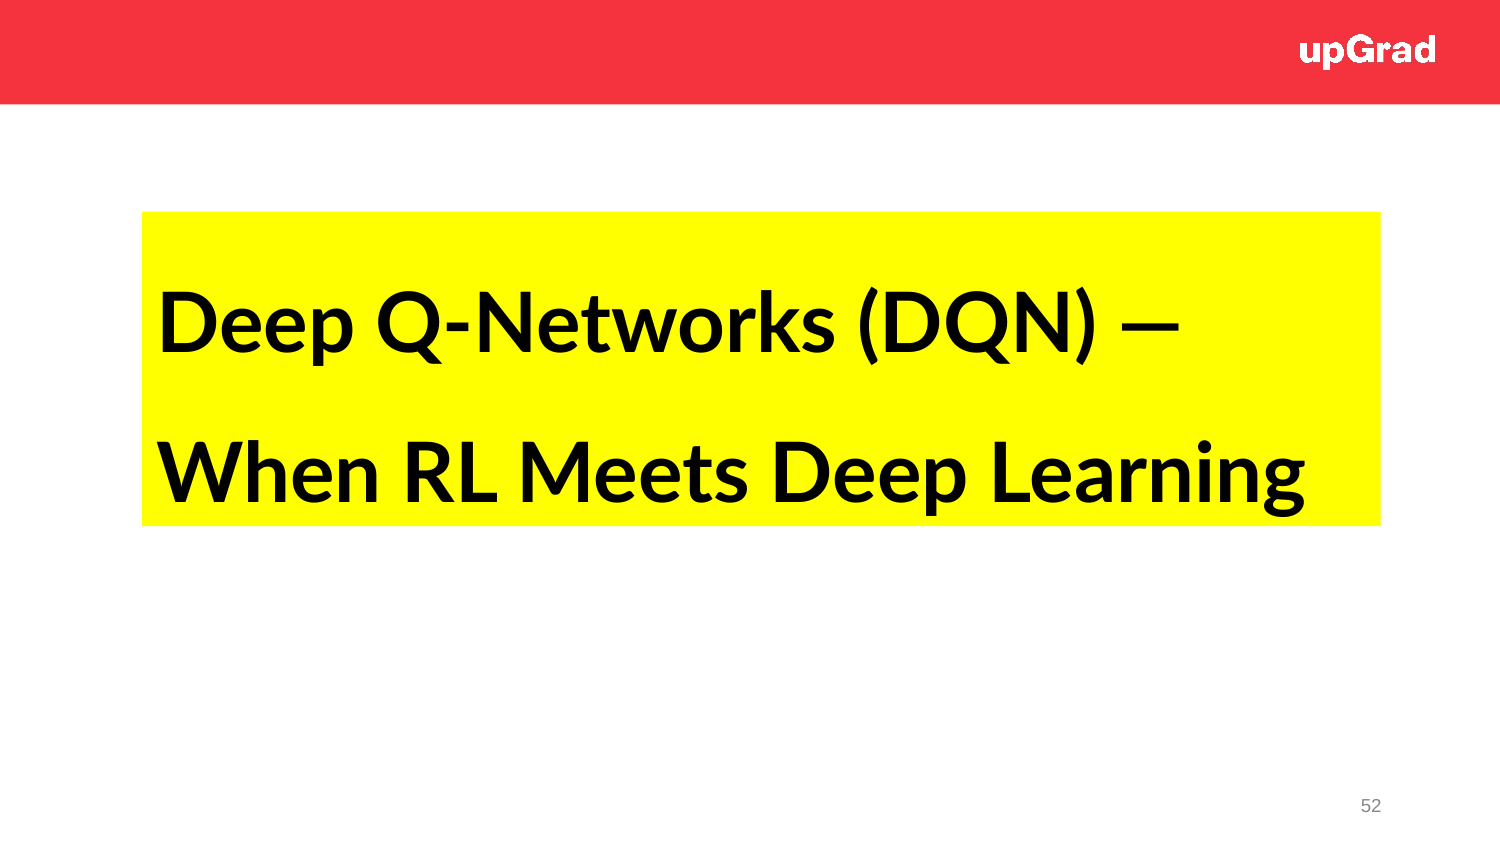

Deep Q-Networks (DQN) — When RL Meets Deep Learning
52